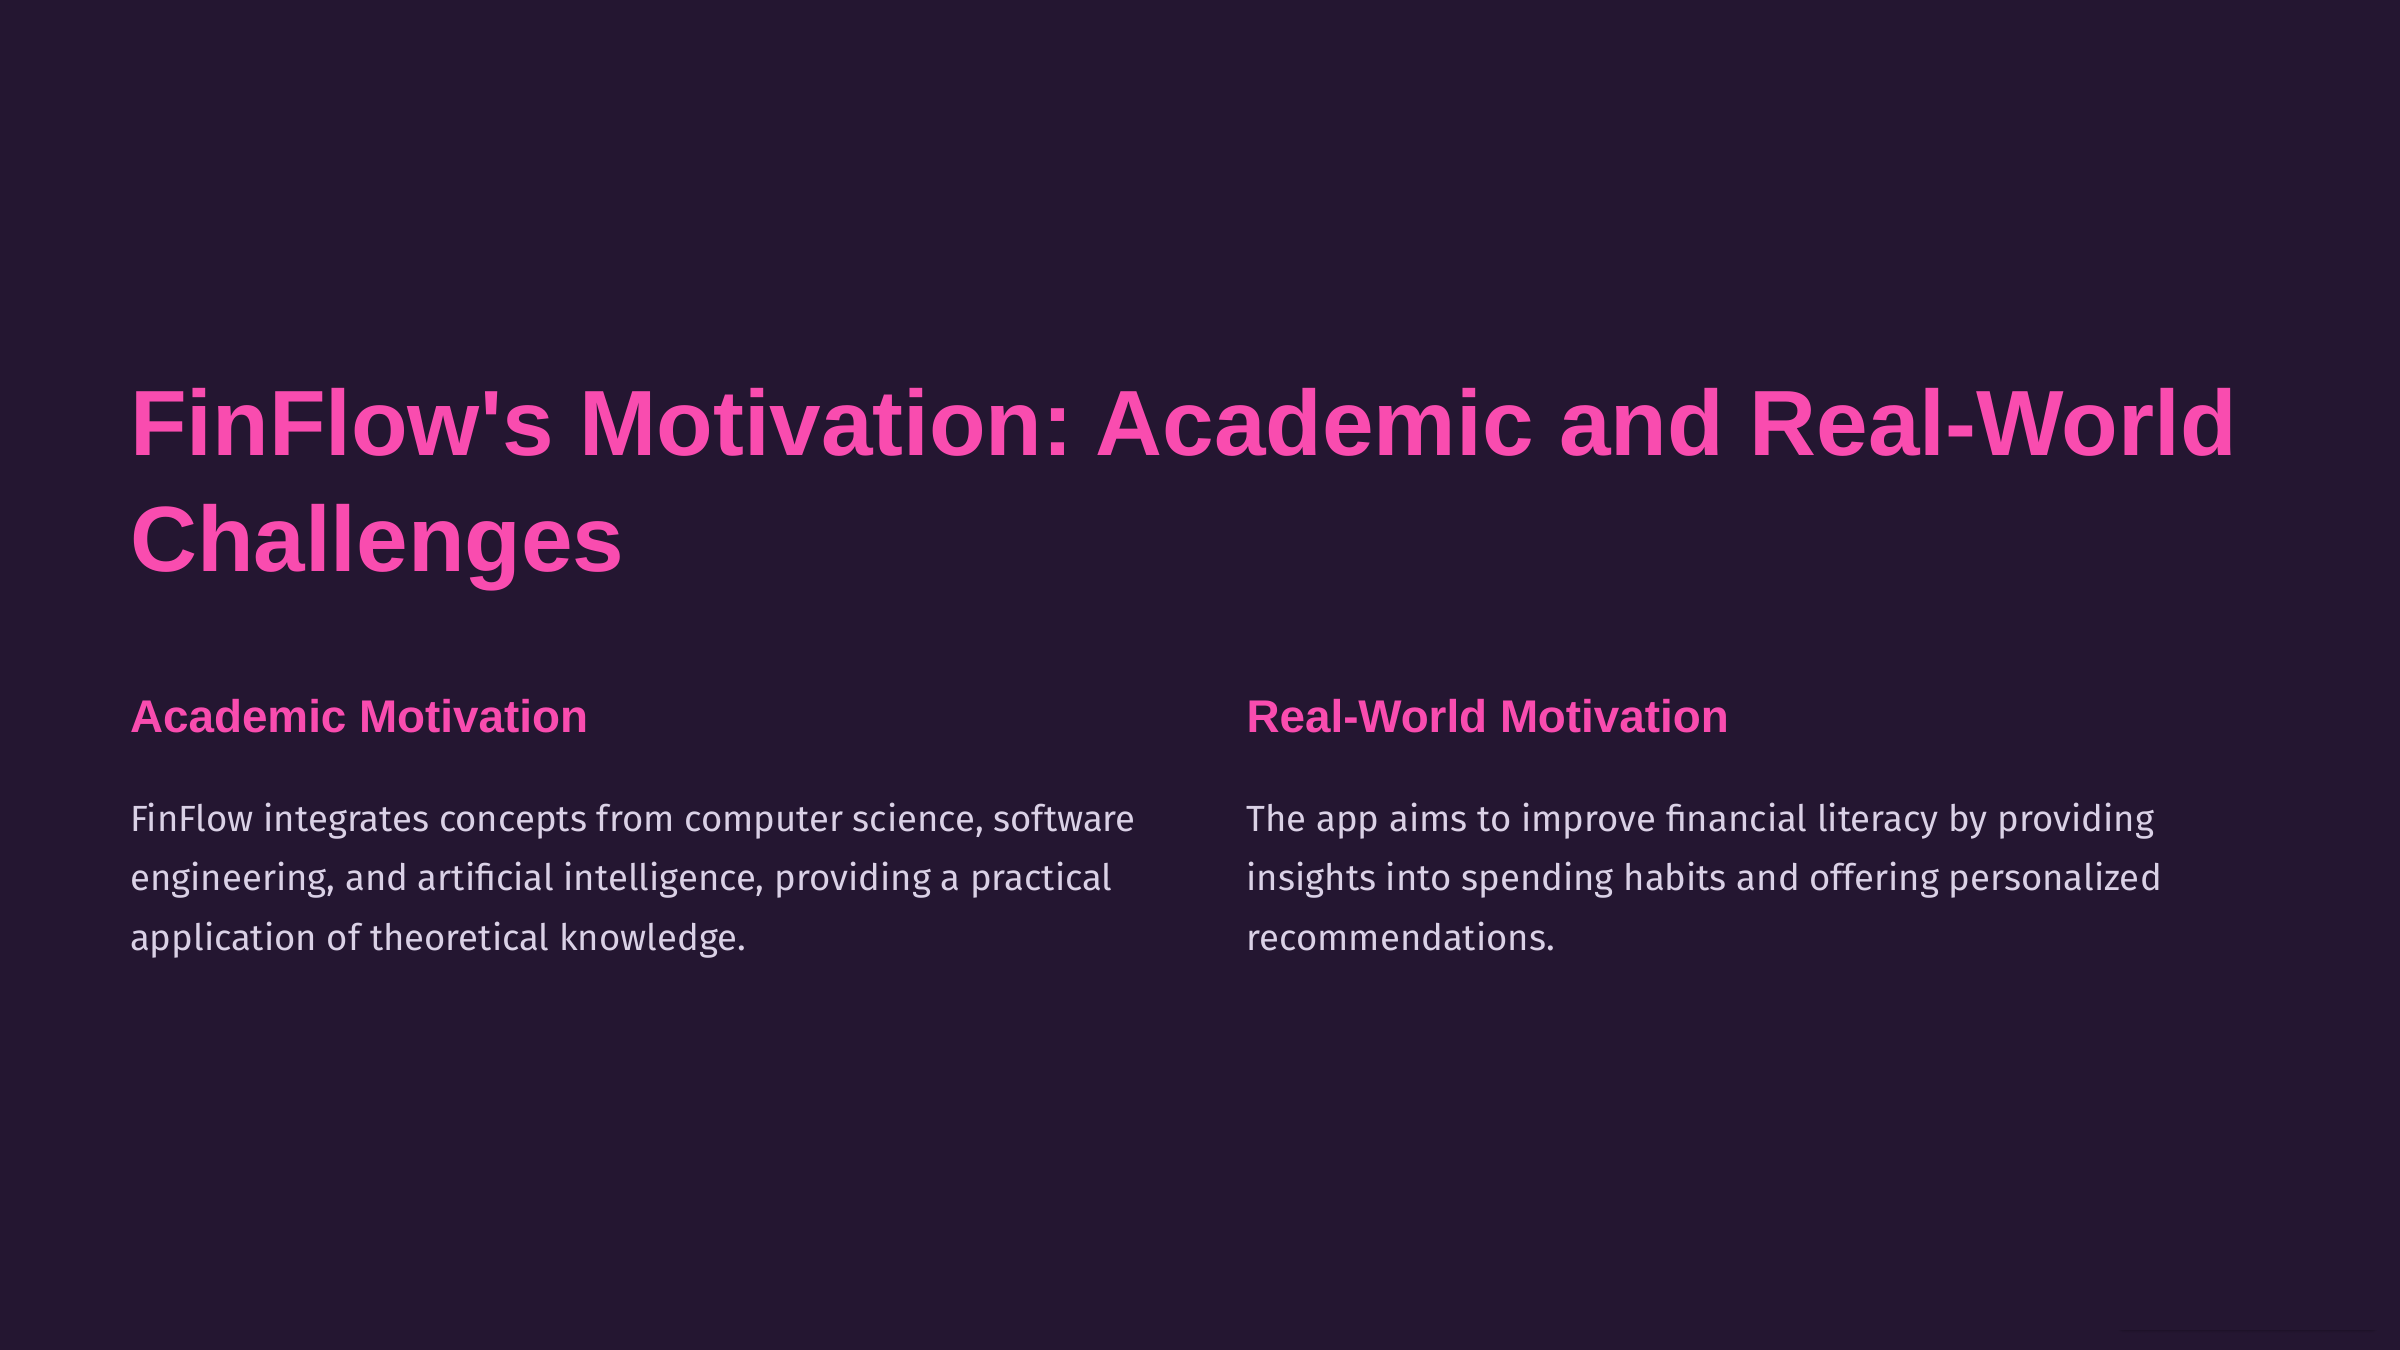

FinFlow's Motivation: Academic and Real-World Challenges
Academic Motivation
Real-World Motivation
FinFlow integrates concepts from computer science, software engineering, and artificial intelligence, providing a practical application of theoretical knowledge.
The app aims to improve financial literacy by providing insights into spending habits and offering personalized recommendations.